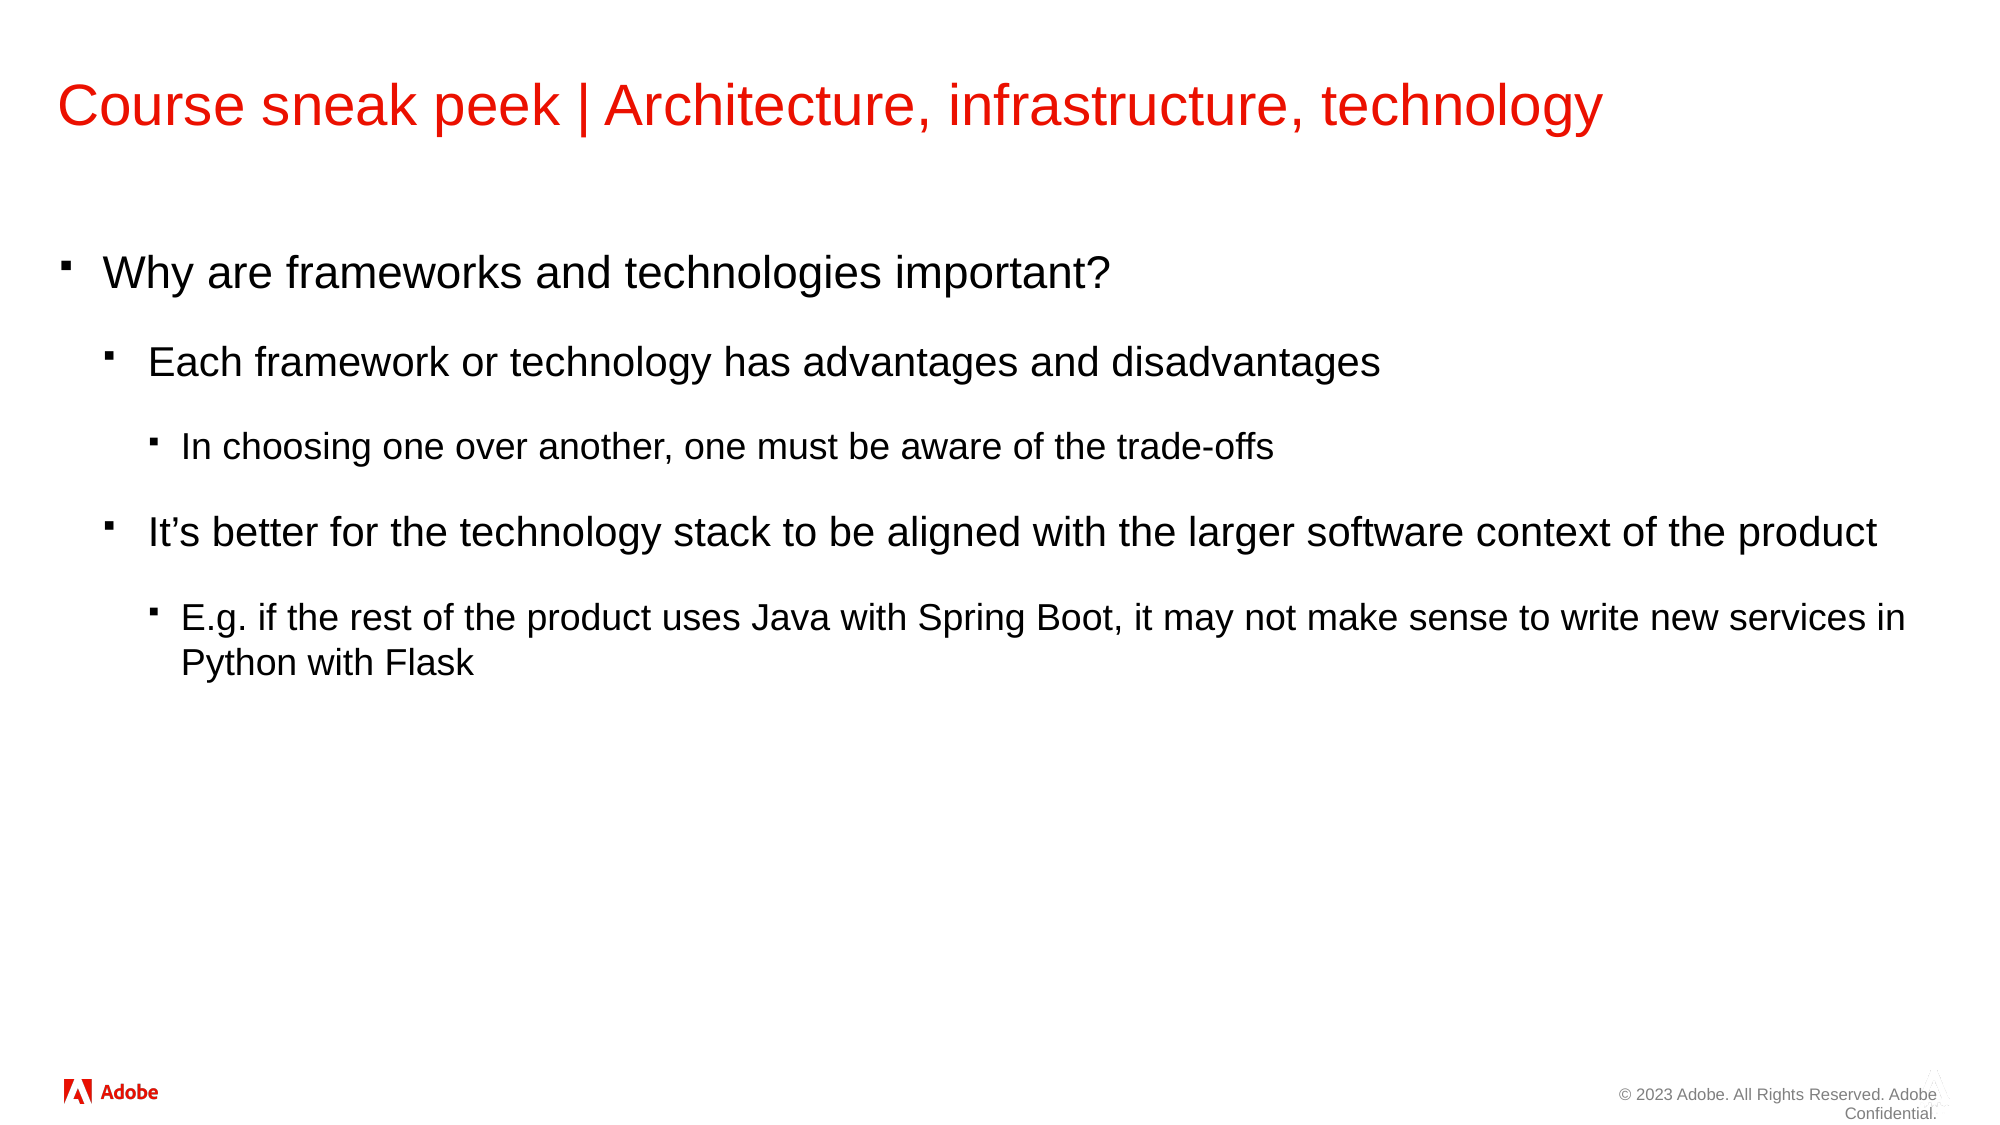

# Course sneak peek | Architecture, infrastructure, technology
Why are frameworks and technologies important?
Each framework or technology has advantages and disadvantages
In choosing one over another, one must be aware of the trade-offs
It’s better for the technology stack to be aligned with the larger software context of the product
E.g. if the rest of the product uses Java with Spring Boot, it may not make sense to write new services in Python with Flask